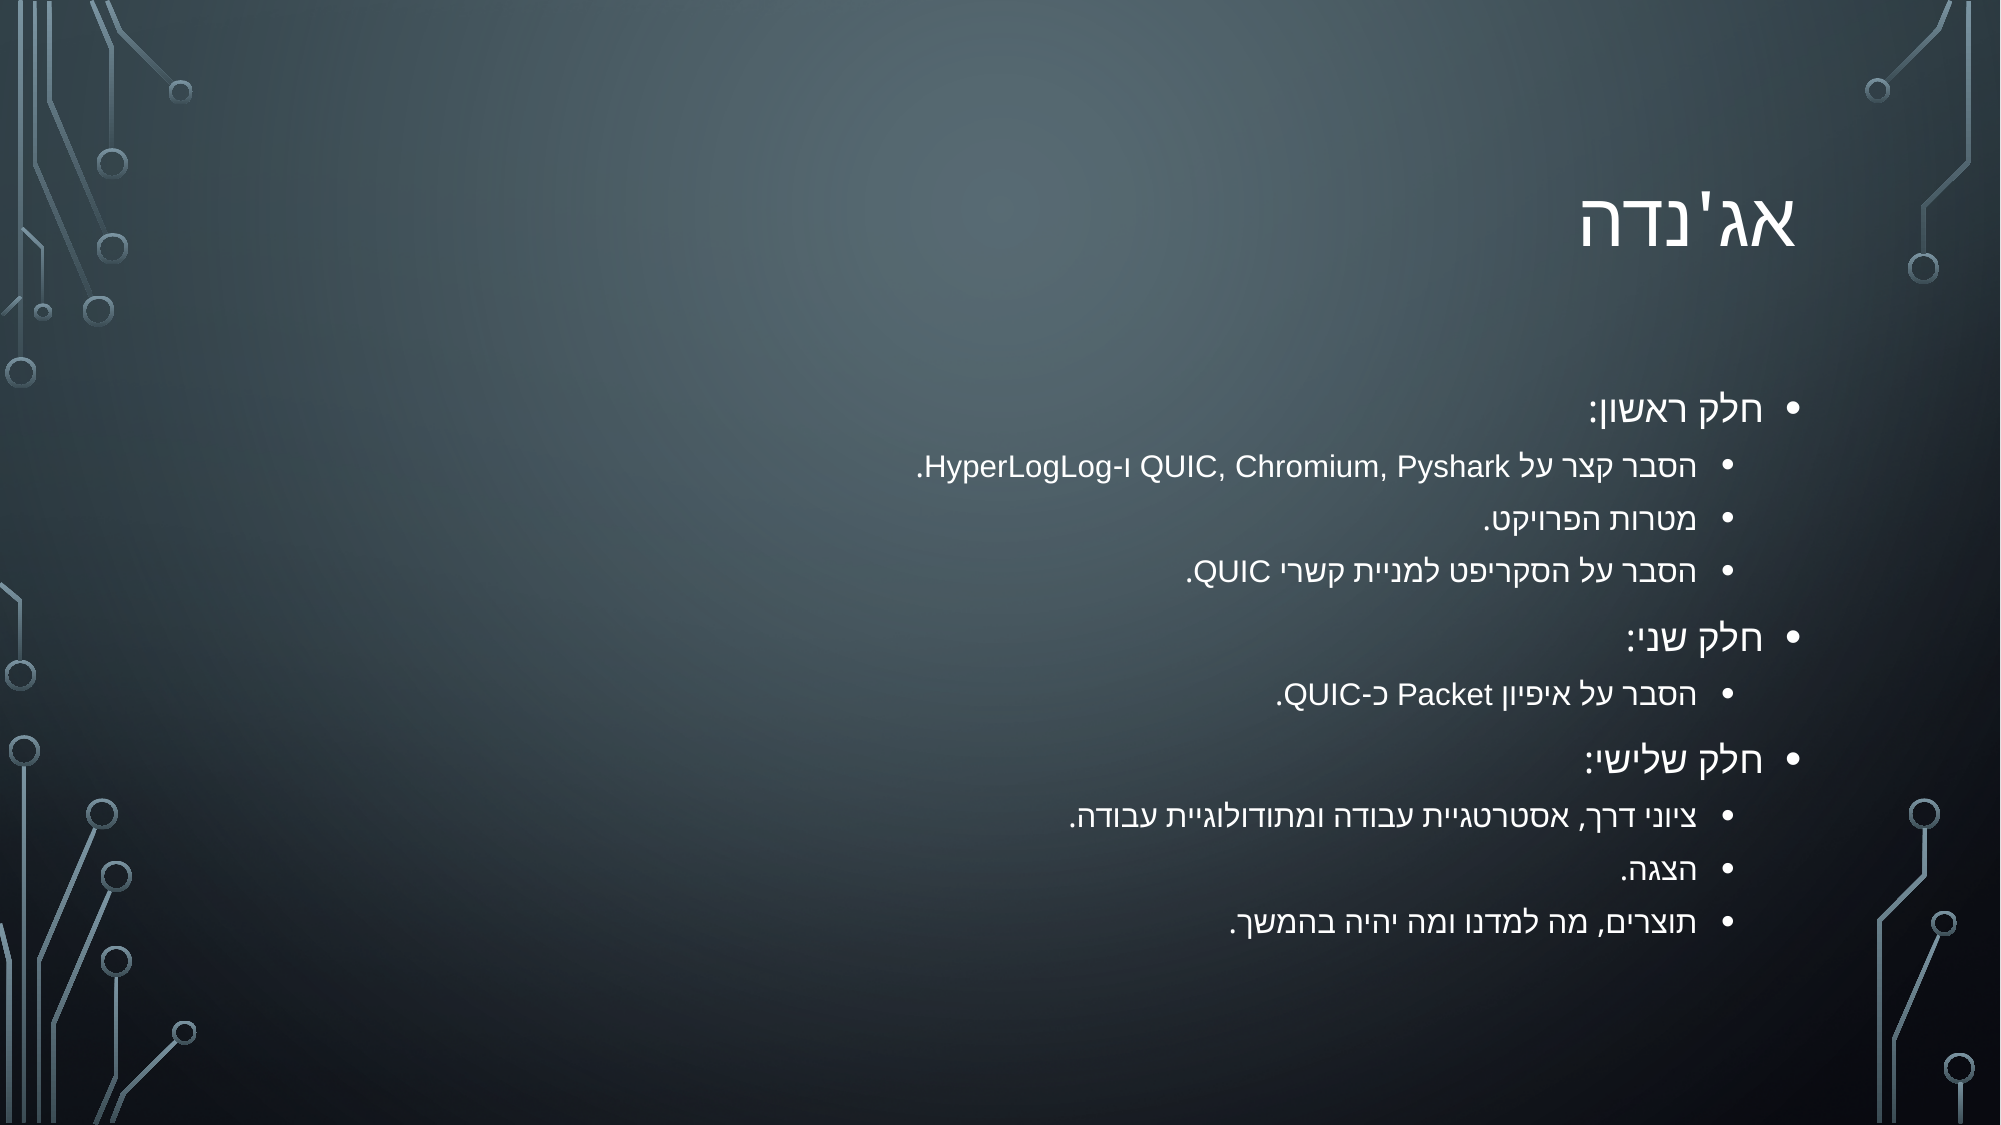

# אג'נדה
חלק ראשון:
הסבר קצר על QUIC, Chromium, Pyshark ו-HyperLogLog.
מטרות הפרויקט.
הסבר על הסקריפט למניית קשרי QUIC.
חלק שני:
הסבר על איפיון Packet כ-QUIC.
חלק שלישי:
ציוני דרך, אסטרטגיית עבודה ומתודולוגיית עבודה.
הצגה.
תוצרים, מה למדנו ומה יהיה בהמשך.